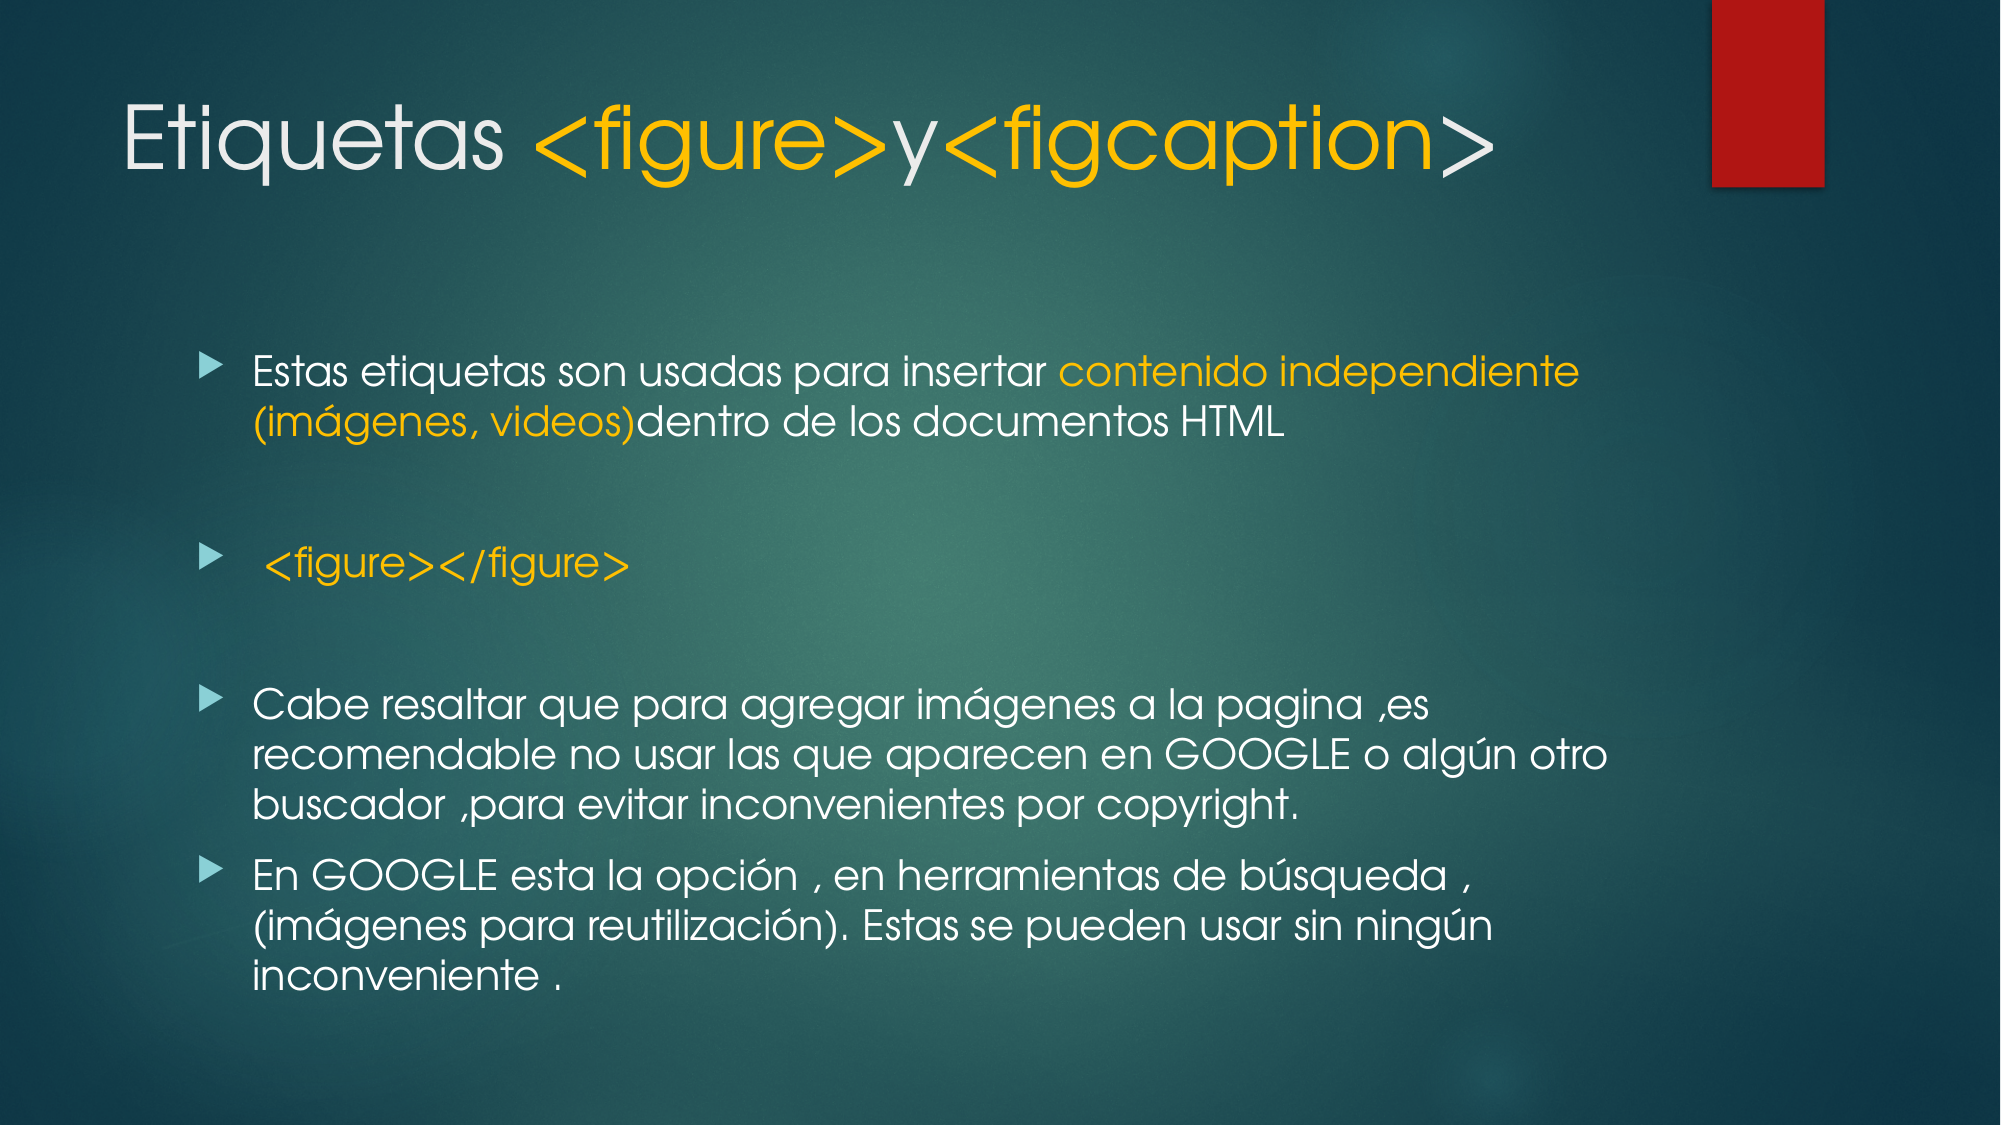

# Etiquetas <figure>y<figcaption>
Estas etiquetas son usadas para insertar contenido independiente (imágenes, videos)dentro de los documentos HTML

 <figure></figure>

Cabe resaltar que para agregar imágenes a la pagina ,es recomendable no usar las que aparecen en GOOGLE o algún otro buscador ,para evitar inconvenientes por copyright.
En GOOGLE esta la opción , en herramientas de búsqueda , (imágenes para reutilización). Estas se pueden usar sin ningún inconveniente .